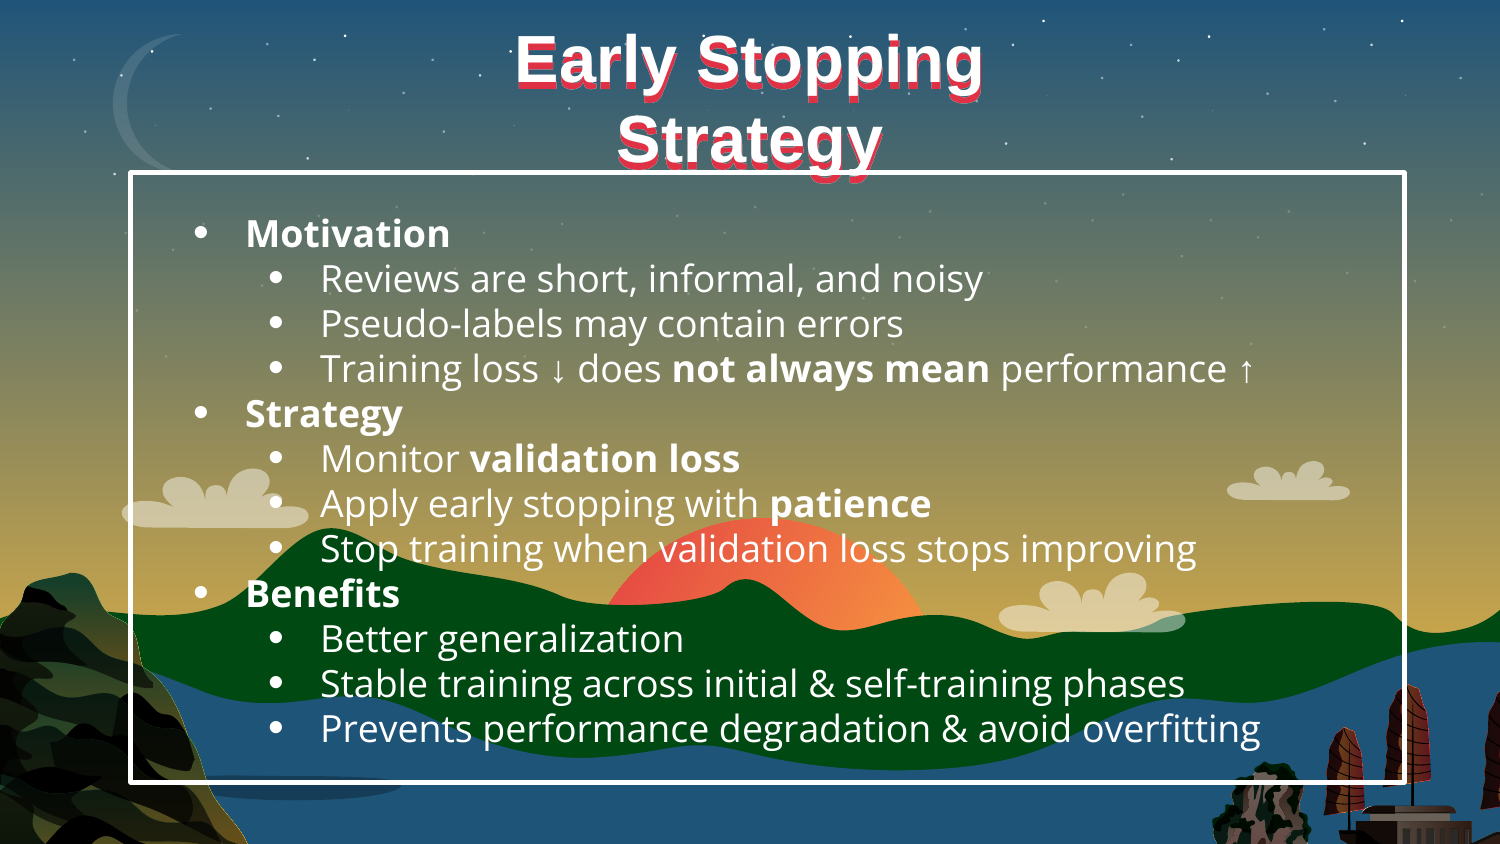

# Early Stopping Strategy

Motivation
Reviews are short, informal, and noisy
Pseudo-labels may contain errors
Training loss ↓ does not always mean performance ↑
Strategy
Monitor validation loss
Apply early stopping with patience
Stop training when validation loss stops improving
Benefits
Better generalization
Stable training across initial & self-training phases
Prevents performance degradation & avoid overfitting